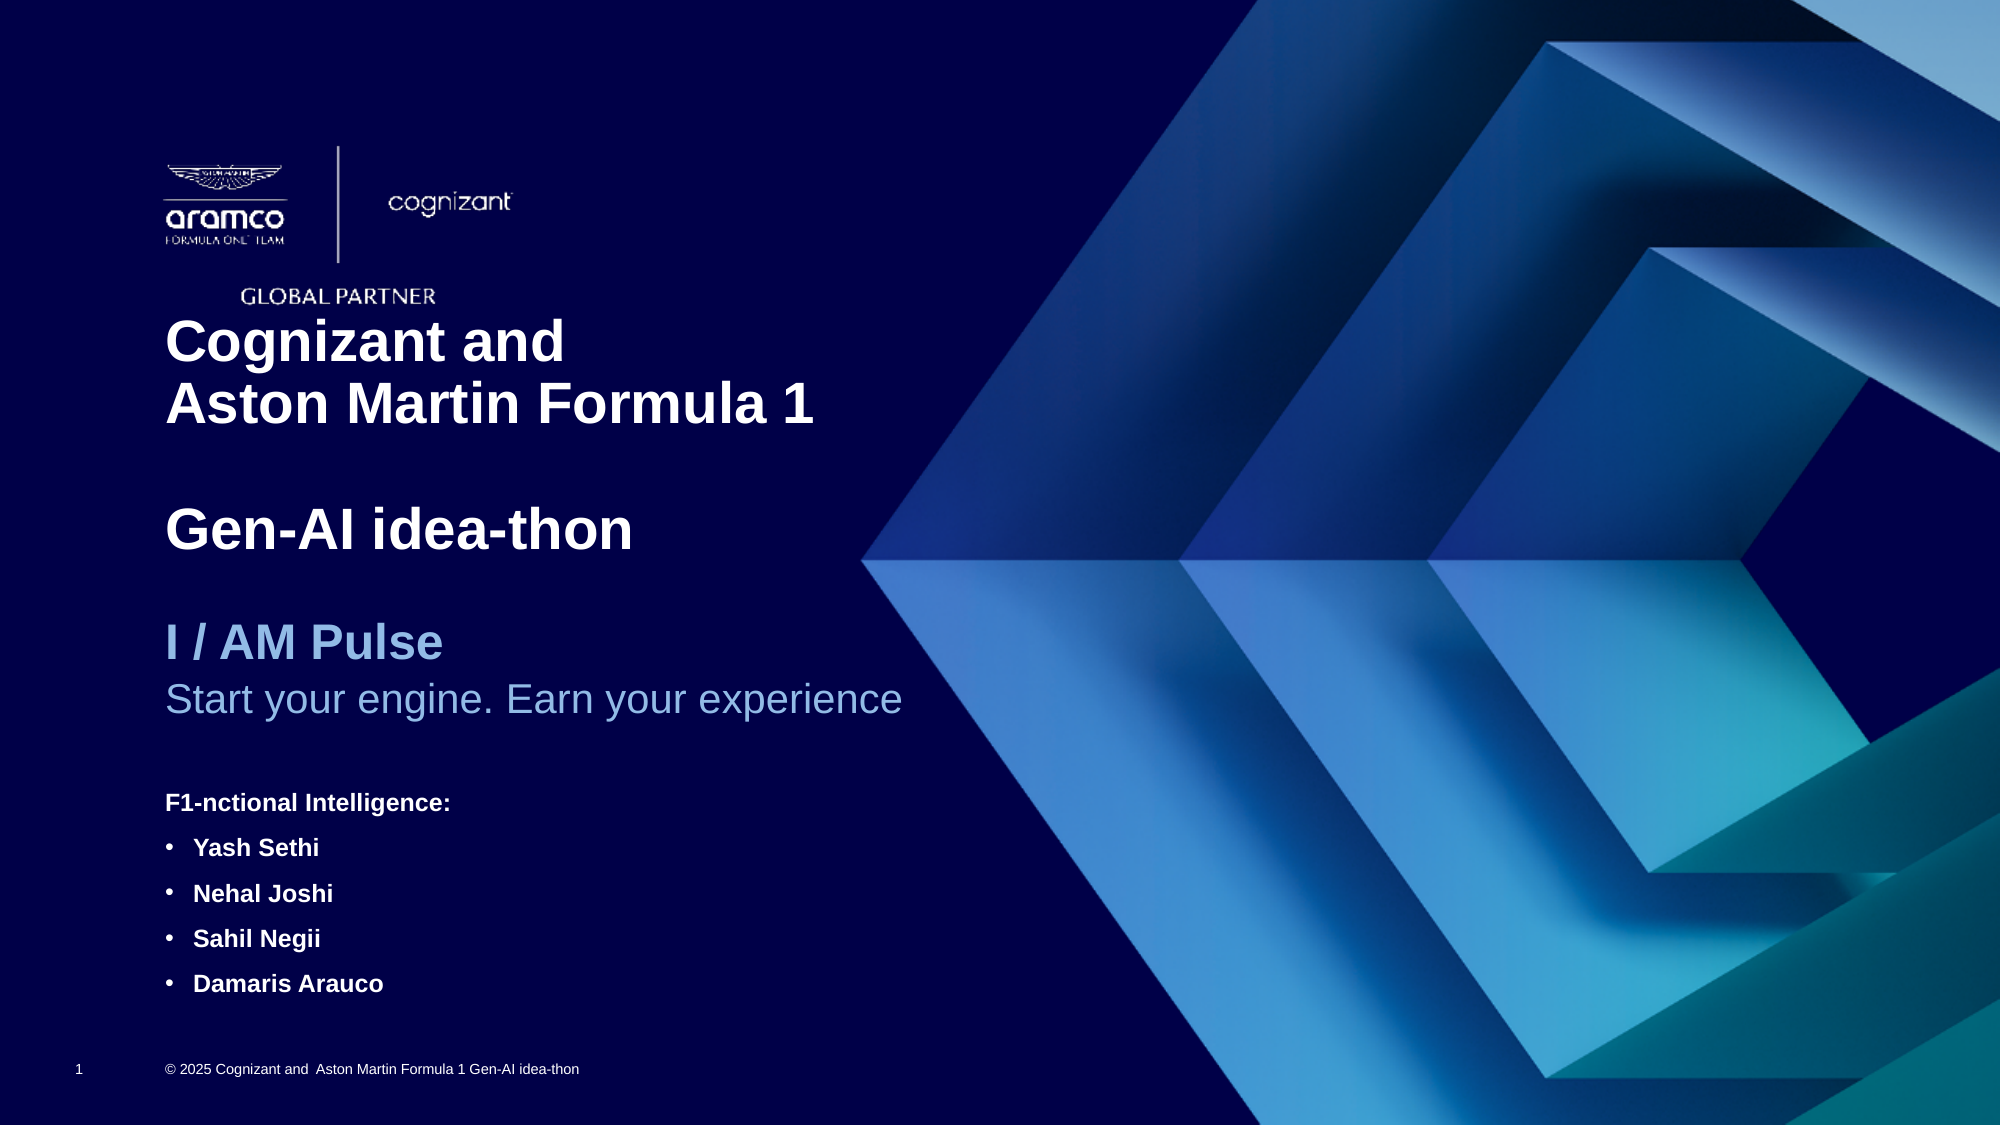

# Cognizant and Aston Martin Formula 1 Gen-AI idea-thon
I / AM Pulse
Start your engine. Earn your experience
F1-nctional Intelligence:
Yash Sethi
Nehal Joshi
Sahil Negii
Damaris Arauco

1
© 2025 Cognizant and  Aston Martin Formula 1 Gen-AI idea-thon